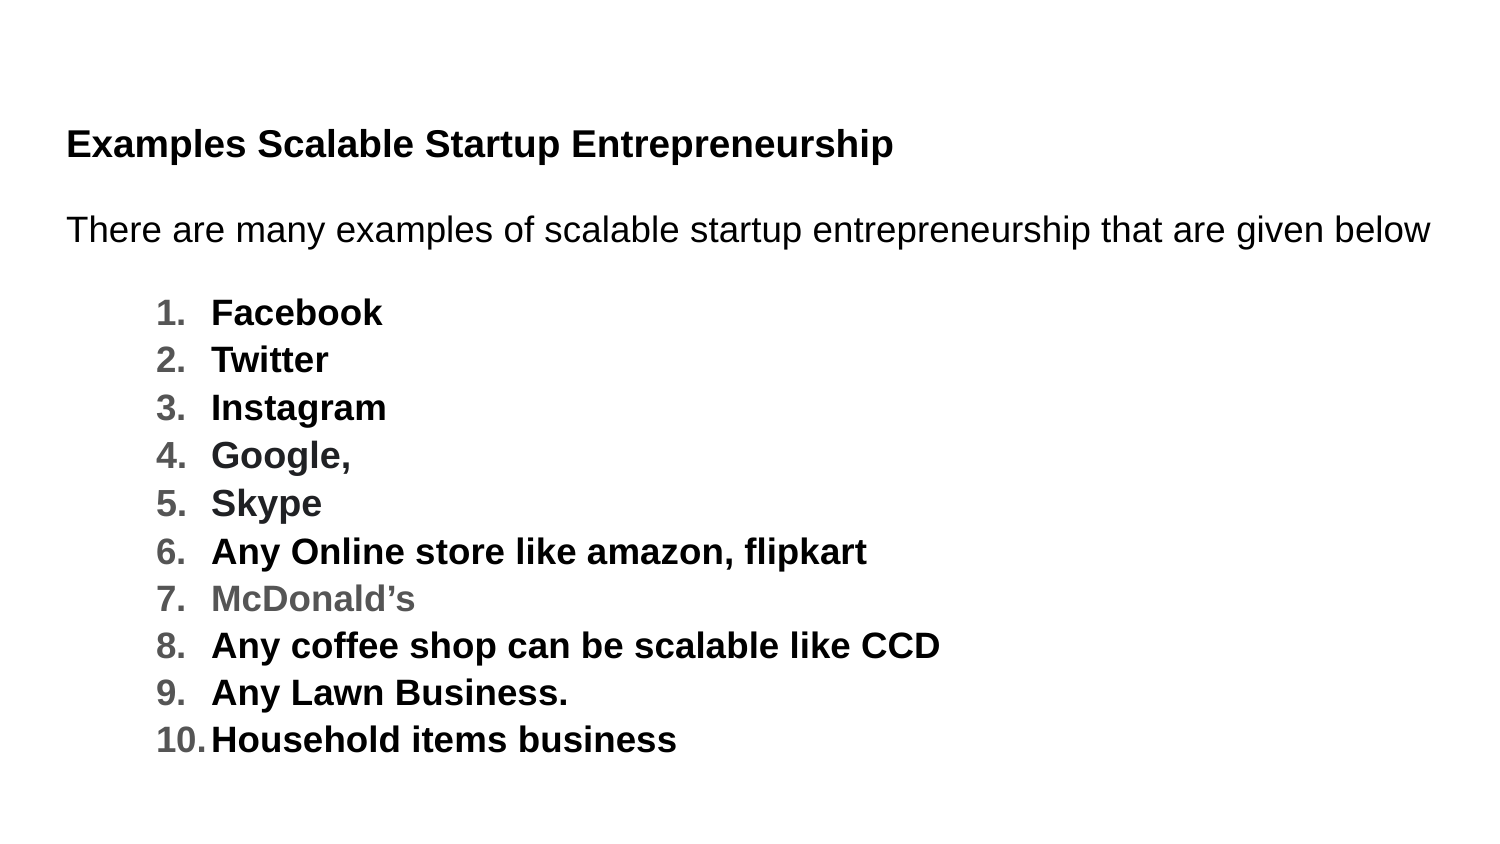

Examples Scalable Startup Entrepreneurship
There are many examples of scalable startup entrepreneurship that are given below
Facebook
Twitter
Instagram
Google,
Skype
Any Online store like amazon, flipkart
McDonald’s
Any coffee shop can be scalable like CCD
Any Lawn Business.
Household items business